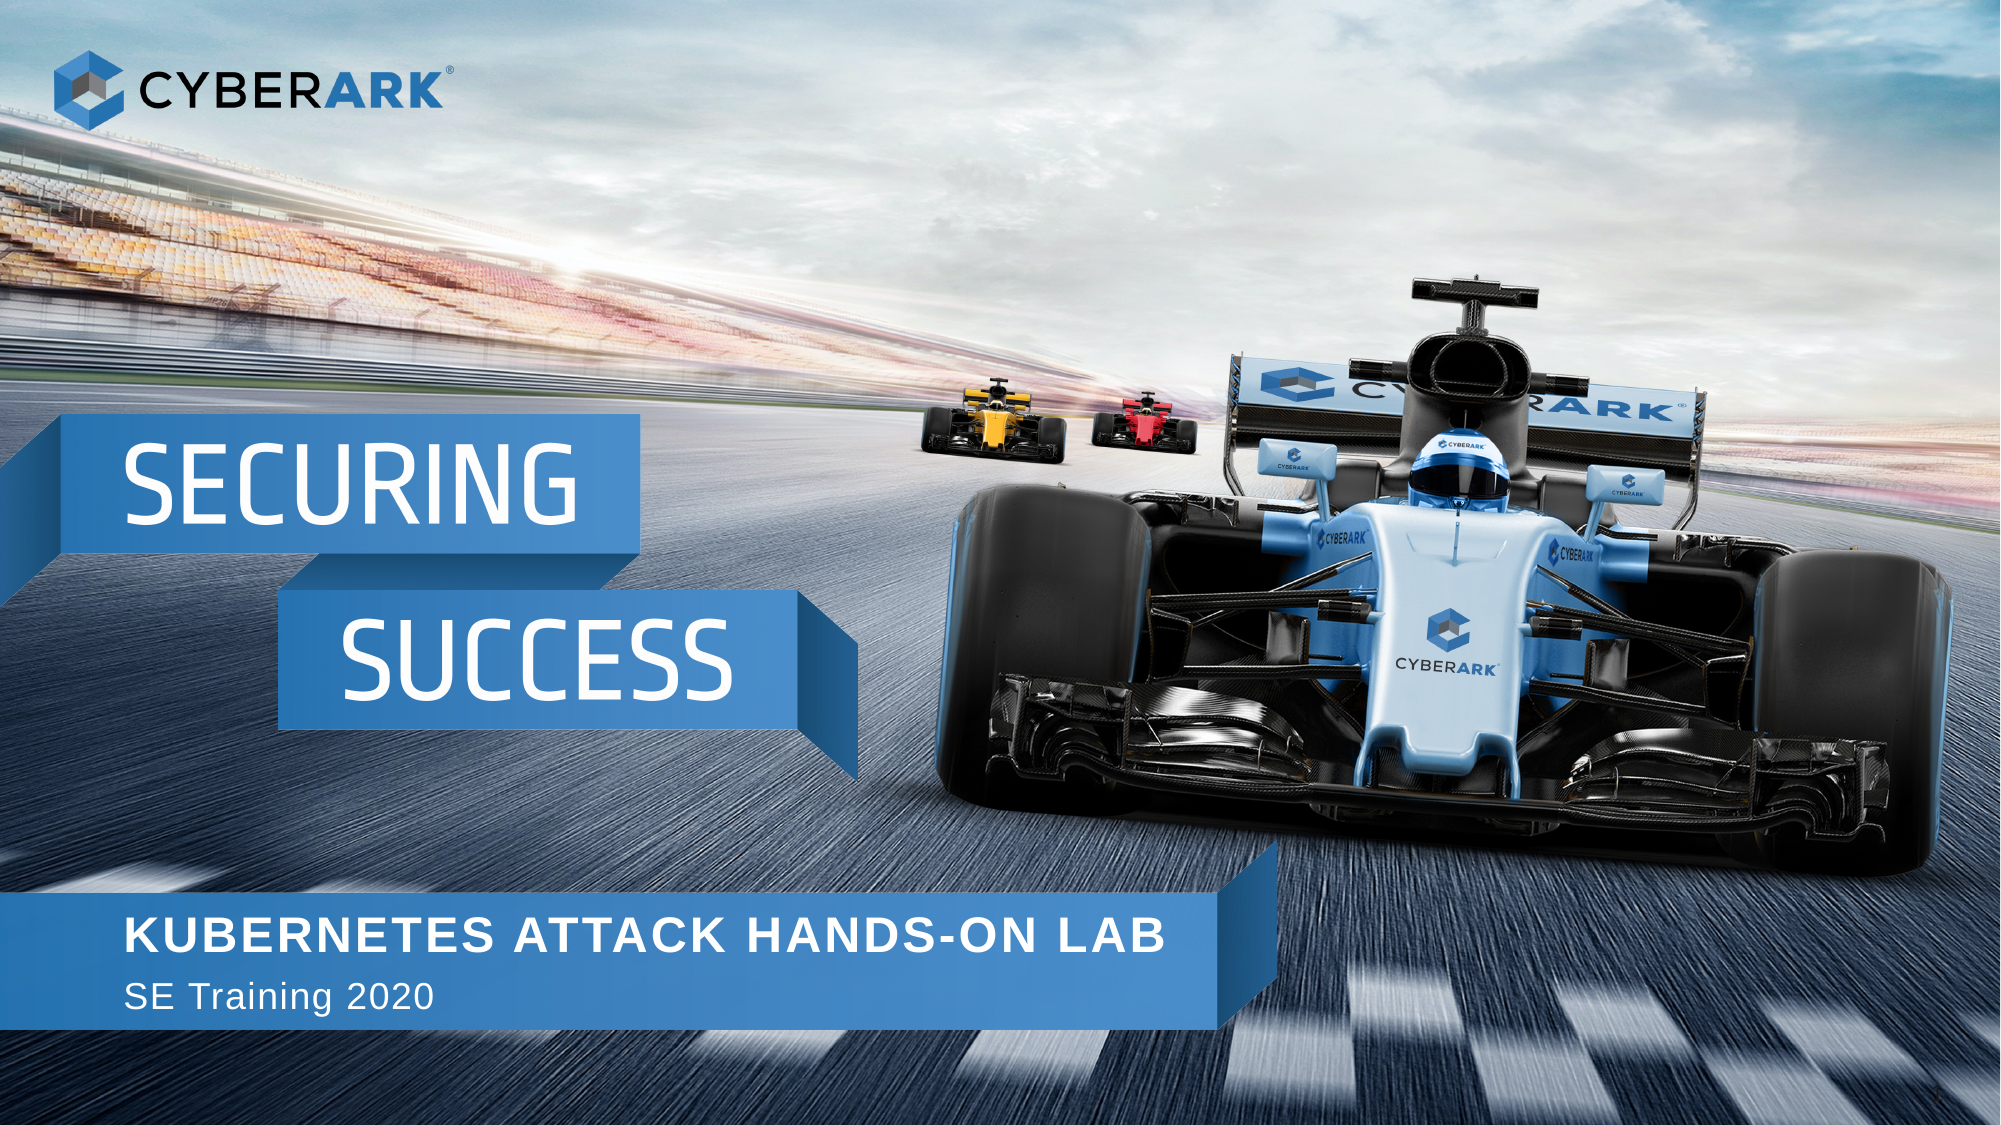

# Kubernetes attack hands-on lab
SE Training 2020
1